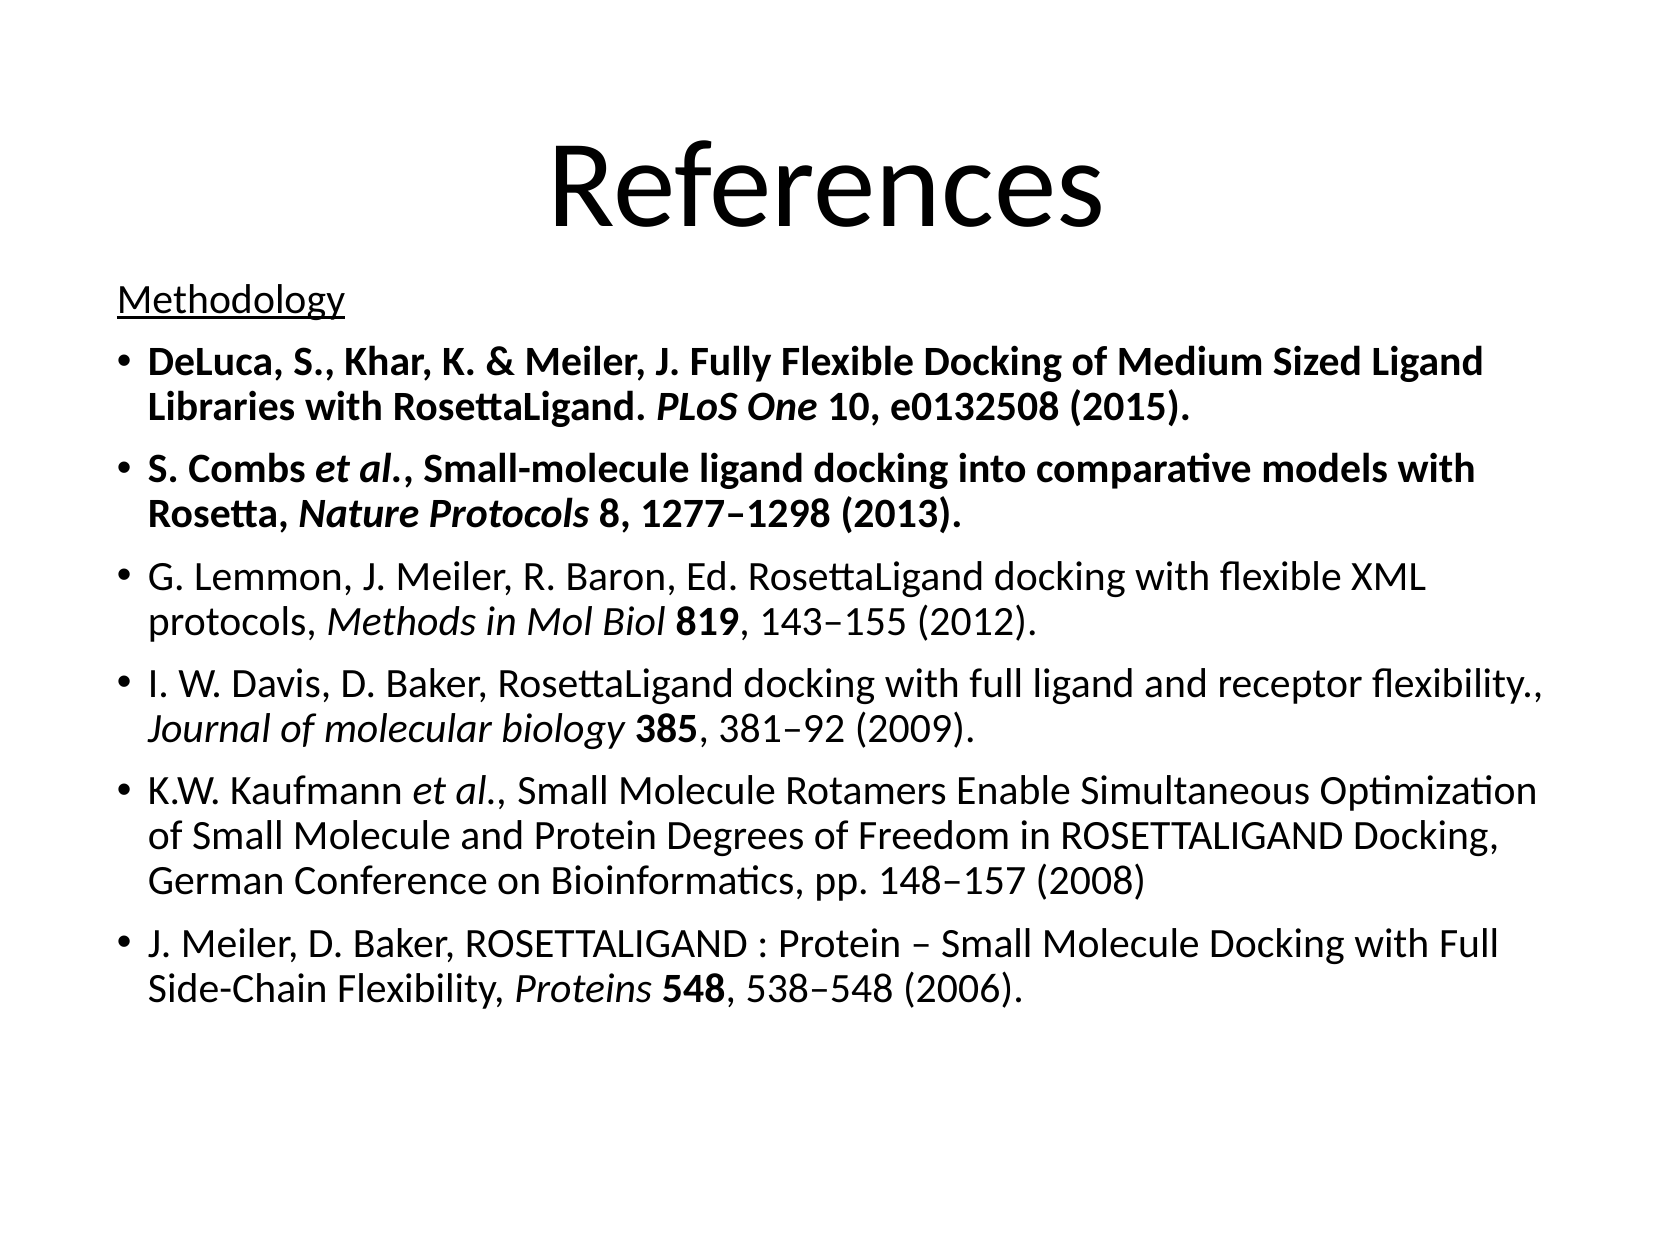

# References
Methodology
DeLuca, S., Khar, K. & Meiler, J. Fully Flexible Docking of Medium Sized Ligand Libraries with RosettaLigand. PLoS One 10, e0132508 (2015).
S. Combs et al., Small-molecule ligand docking into comparative models with Rosetta, Nature Protocols 8, 1277–1298 (2013).
G. Lemmon, J. Meiler, R. Baron, Ed. RosettaLigand docking with flexible XML protocols, Methods in Mol Biol 819, 143–155 (2012).
I. W. Davis, D. Baker, RosettaLigand docking with full ligand and receptor flexibility., Journal of molecular biology 385, 381–92 (2009).
K.W. Kaufmann et al., Small Molecule Rotamers Enable Simultaneous Optimization of Small Molecule and Protein Degrees of Freedom in ROSETTALIGAND Docking, German Conference on Bioinformatics, pp. 148–157 (2008)
J. Meiler, D. Baker, ROSETTALIGAND : Protein – Small Molecule Docking with Full Side-Chain Flexibility, Proteins 548, 538–548 (2006).